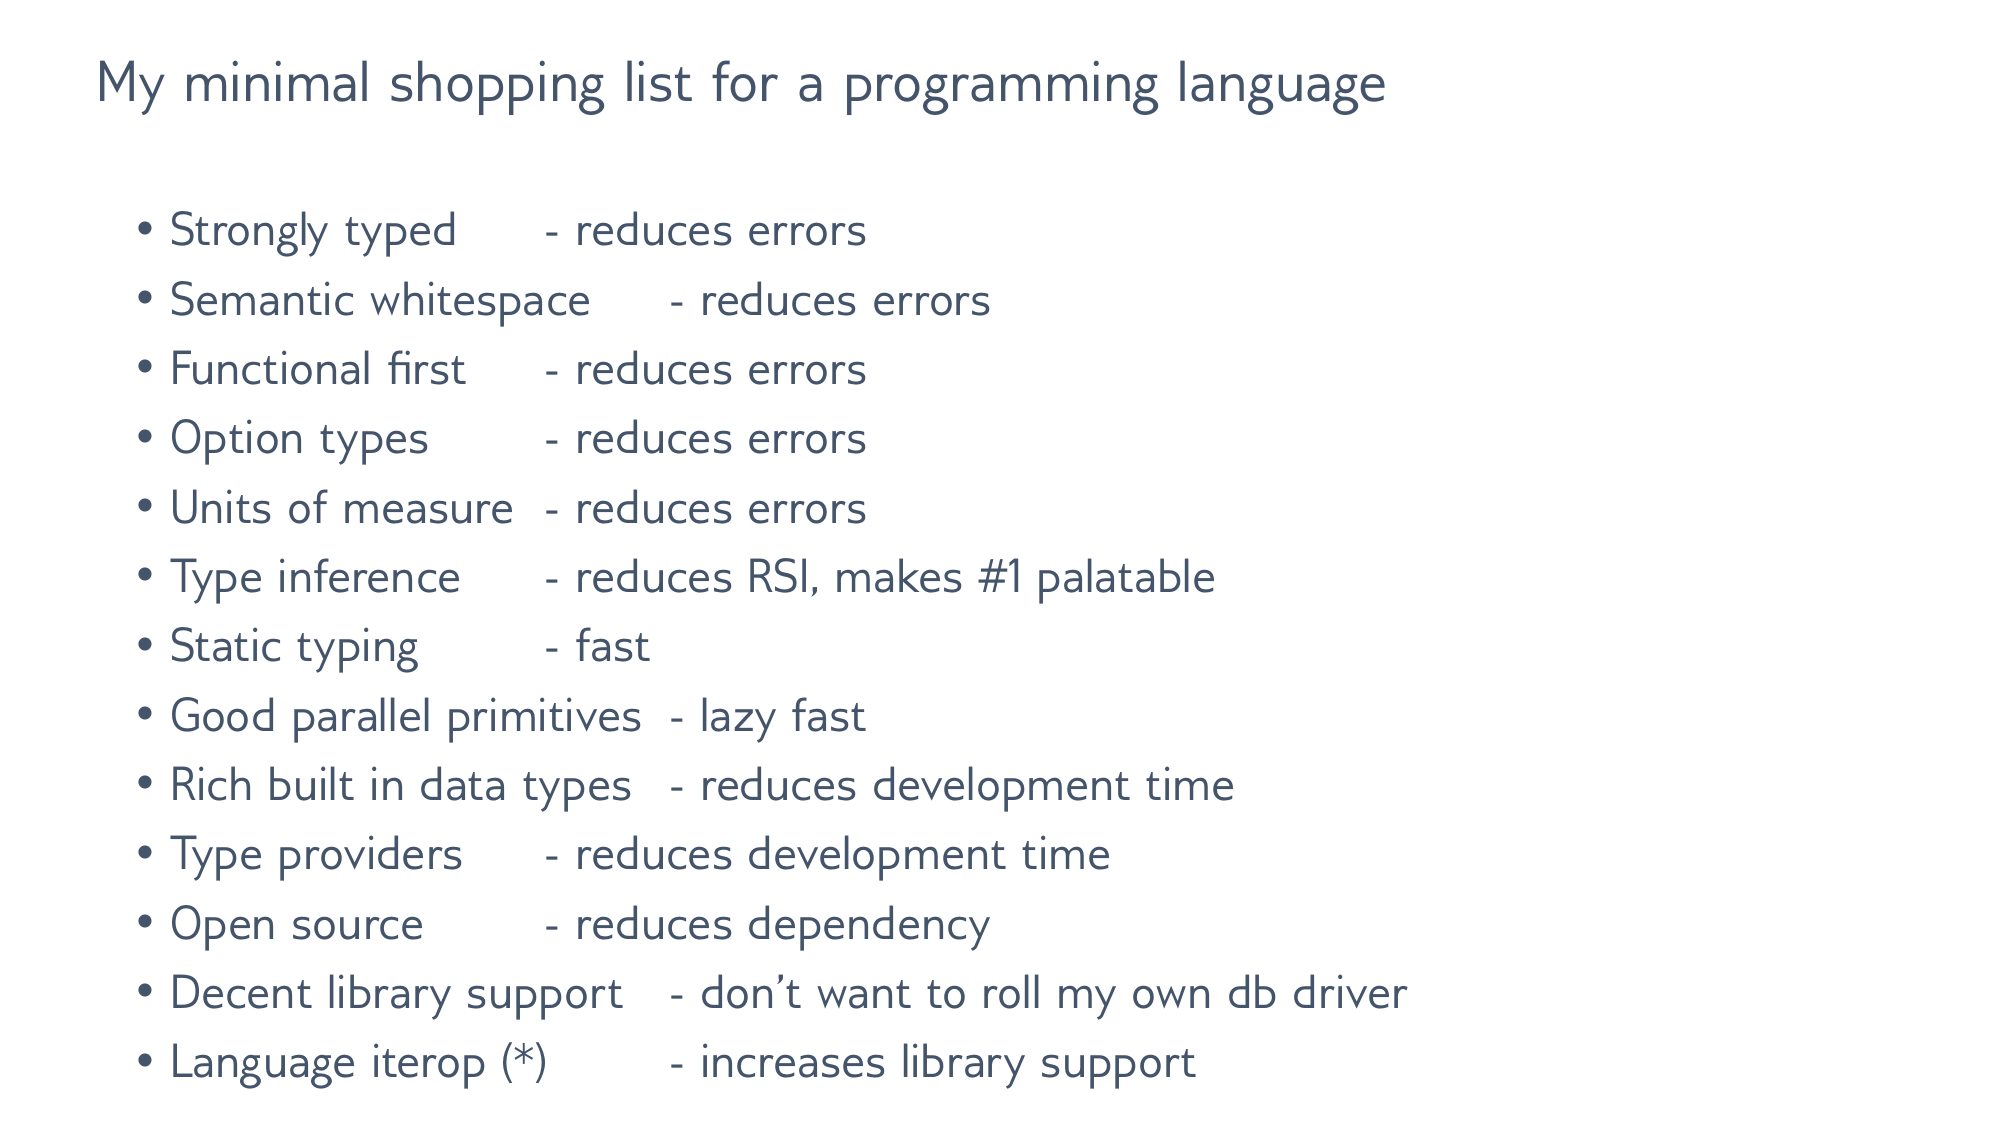

# My minimal shopping list for a programming language
Strongly typed 			- reduces errors
Semantic whitespace		- reduces errors
Functional first			- reduces errors
Option types			- reduces errors
Units of measure			- reduces errors
Type inference			- reduces RSI, makes #1 palatable
Static typing			- fast
Good parallel primitives		- lazy fast
Rich built in data types		- reduces development time
Type providers			- reduces development time
Open source			- reduces dependency
Decent library support		- don’t want to roll my own db driver
Language iterop (*)		- increases library support